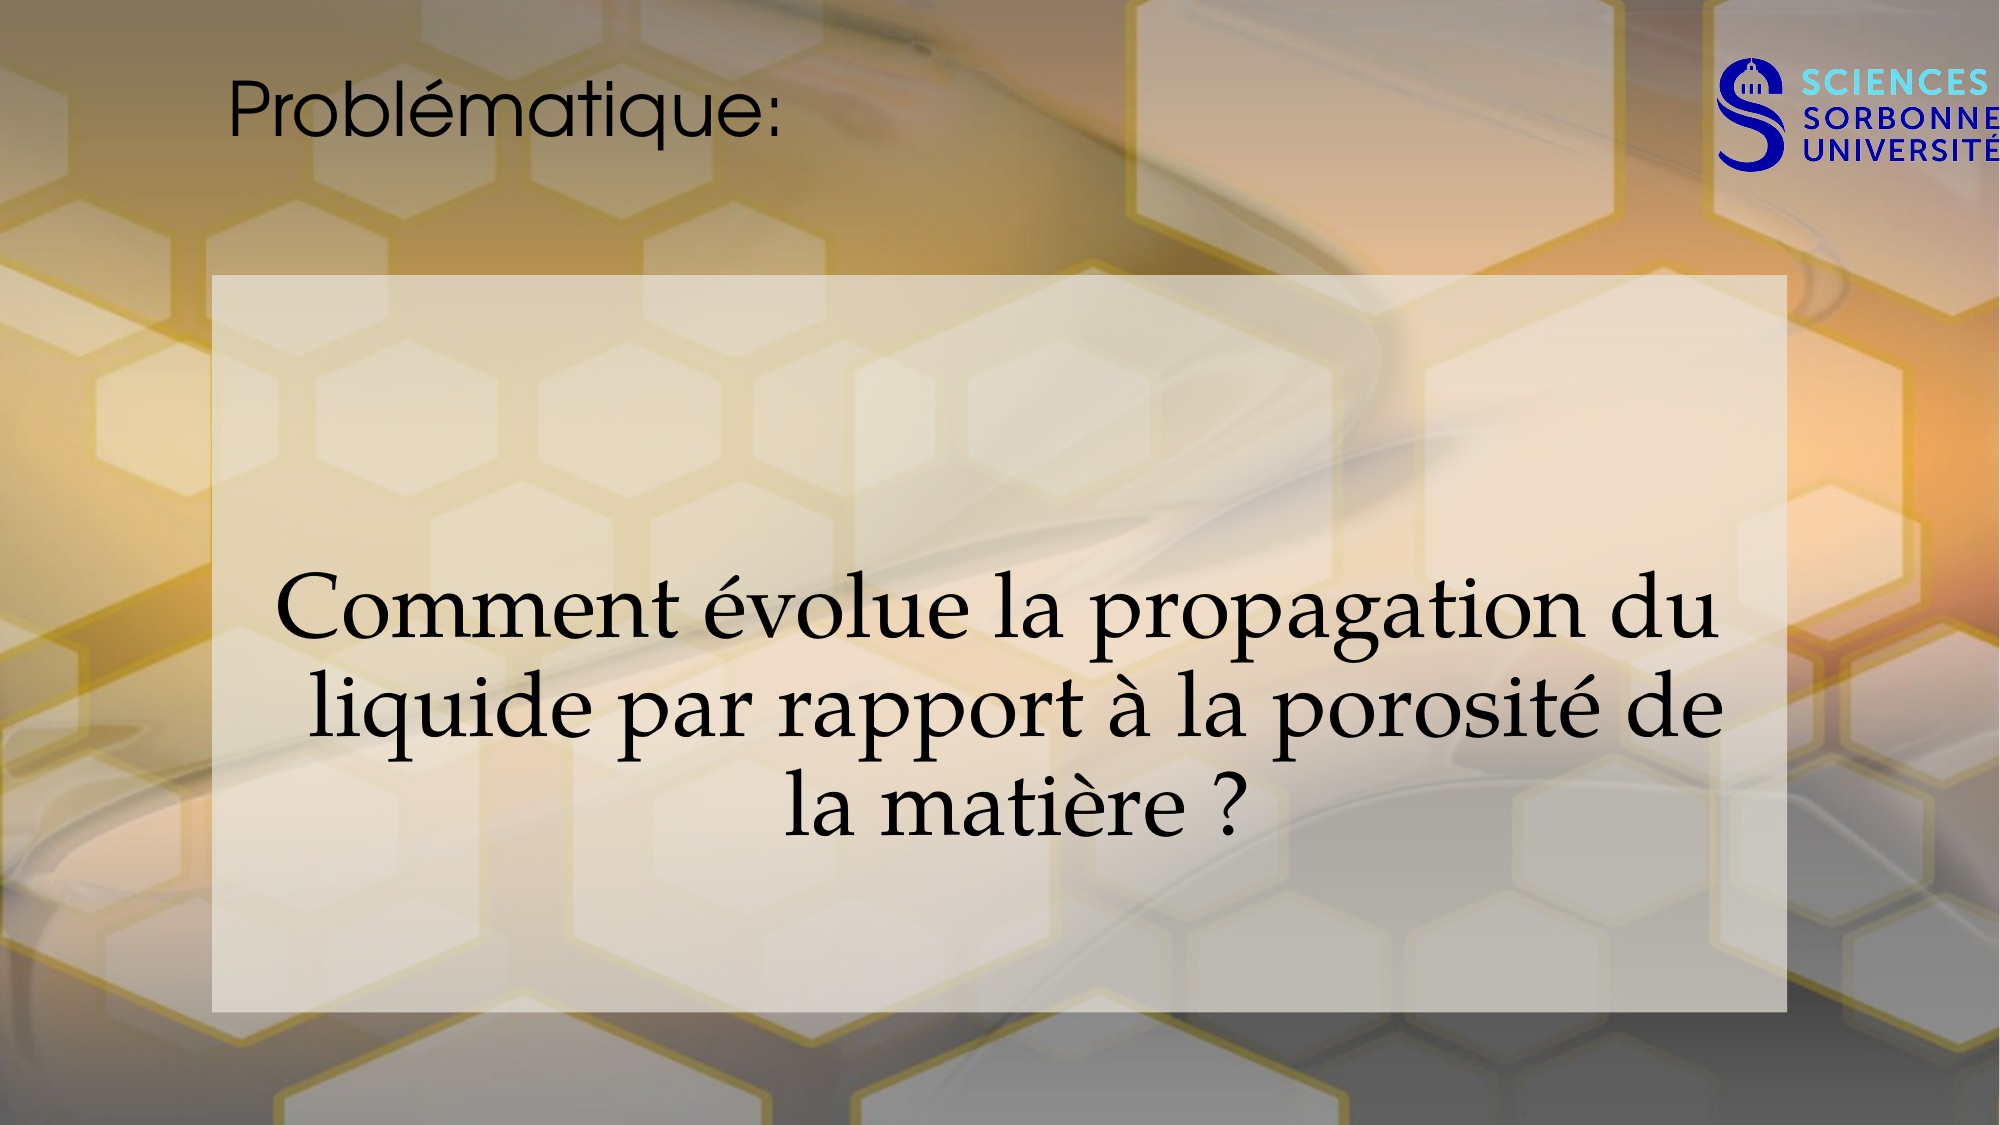

# Problématique:

Comment évolue la propagation du liquide par rapport à la porosité de la matière ?